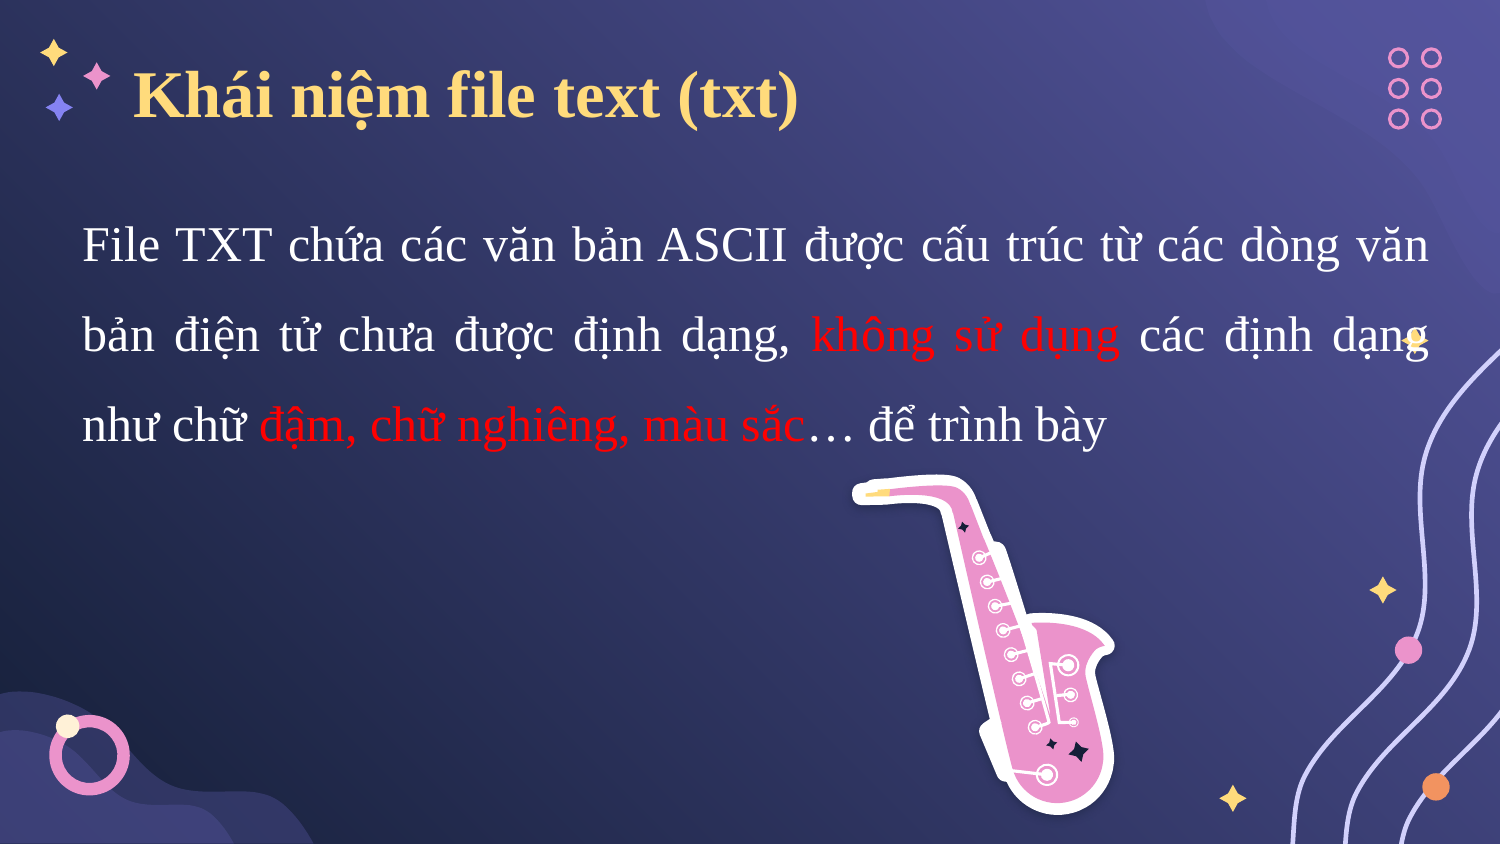

# Khái niệm file text (txt)
File TXT chứa các văn bản ASCII được cấu trúc từ các dòng văn bản điện tử chưa được định dạng, không sử dụng các định dạng như chữ đậm, chữ nghiêng, màu sắc… để trình bày